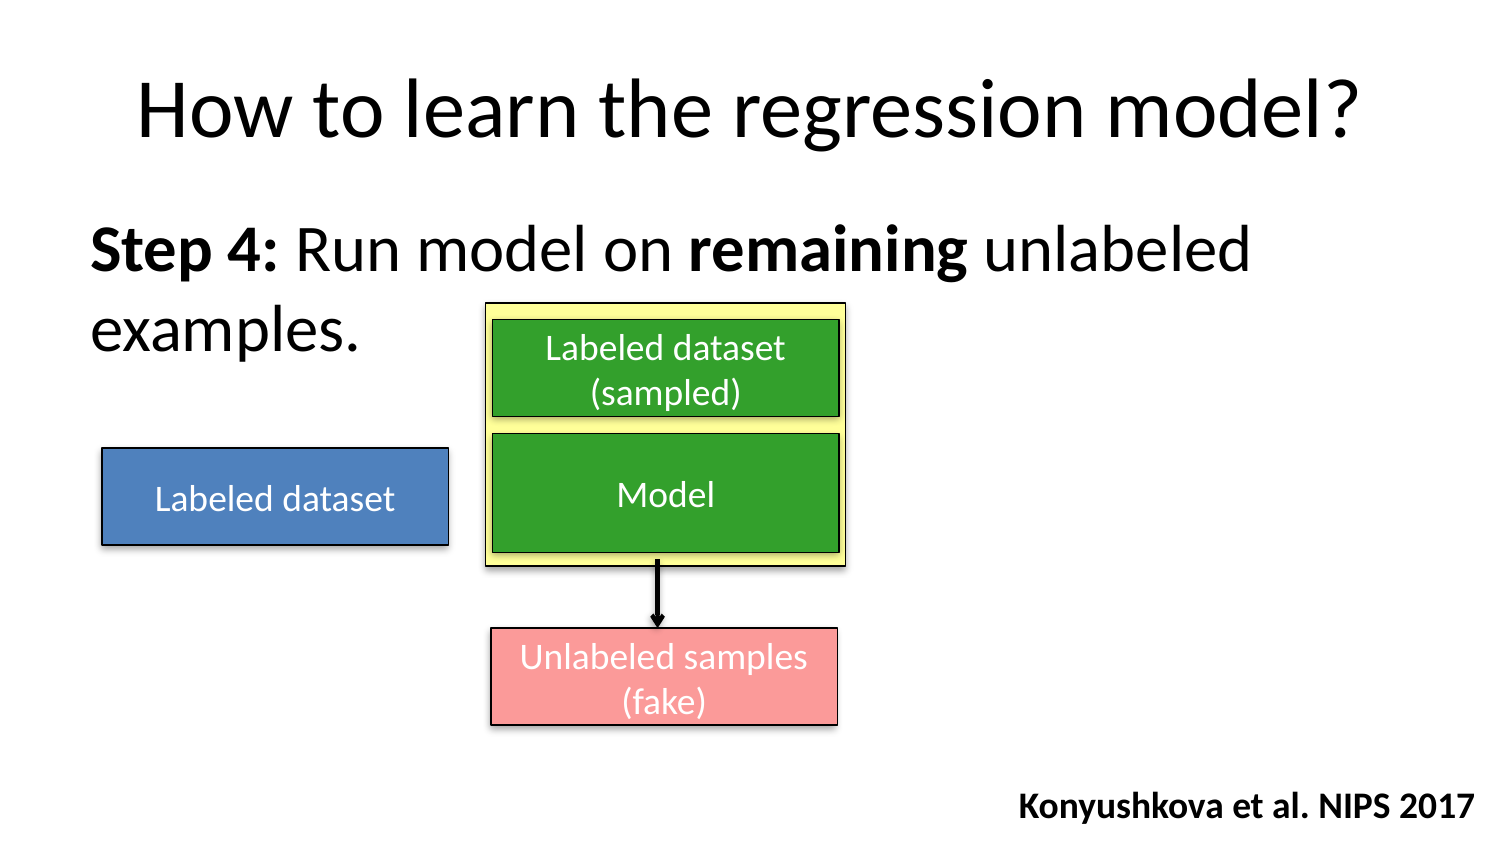

# How to learn the regression model?
Step 4: Run model on remaining unlabeled examples.

Labeled dataset (sampled)
Model
Labeled dataset
Unlabeled samples (fake)
Konyushkova et al. NIPS 2017